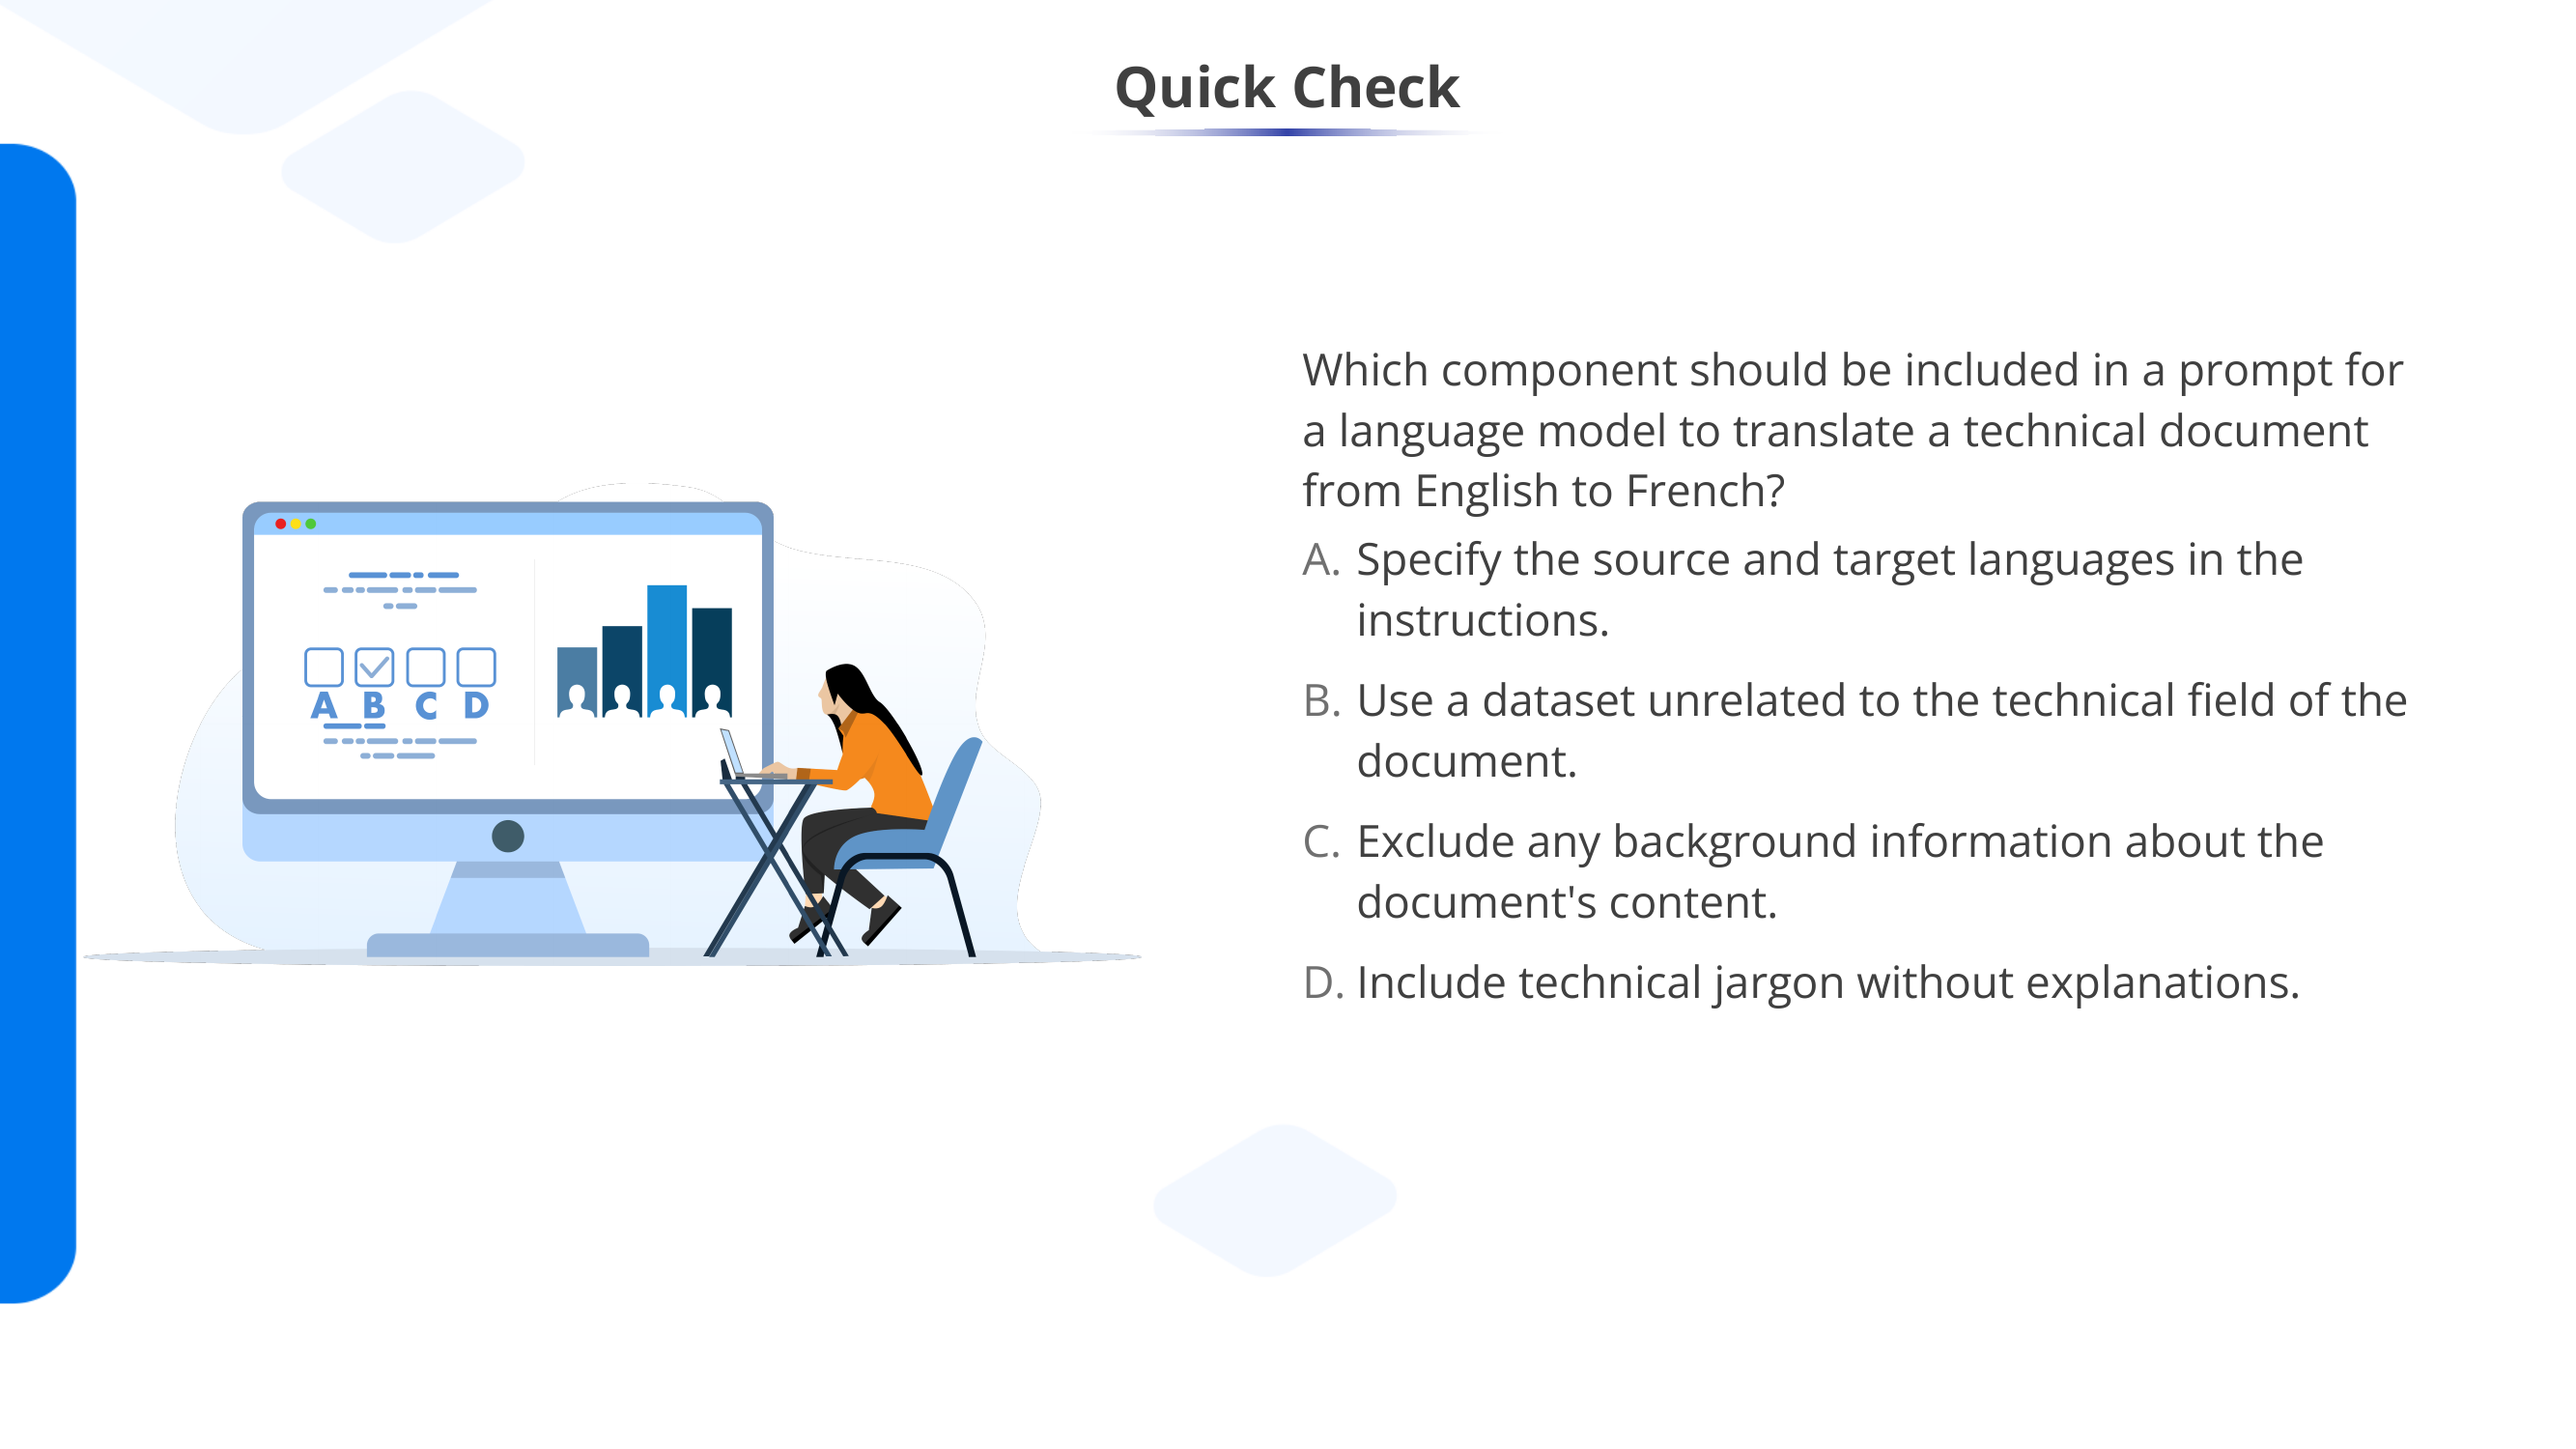

Which component should be included in a prompt for a language model to translate a technical document from English to French?
Specify the source and target languages in the instructions.
Use a dataset unrelated to the technical field of the document.
Exclude any background information about the document's content.
Include technical jargon without explanations.